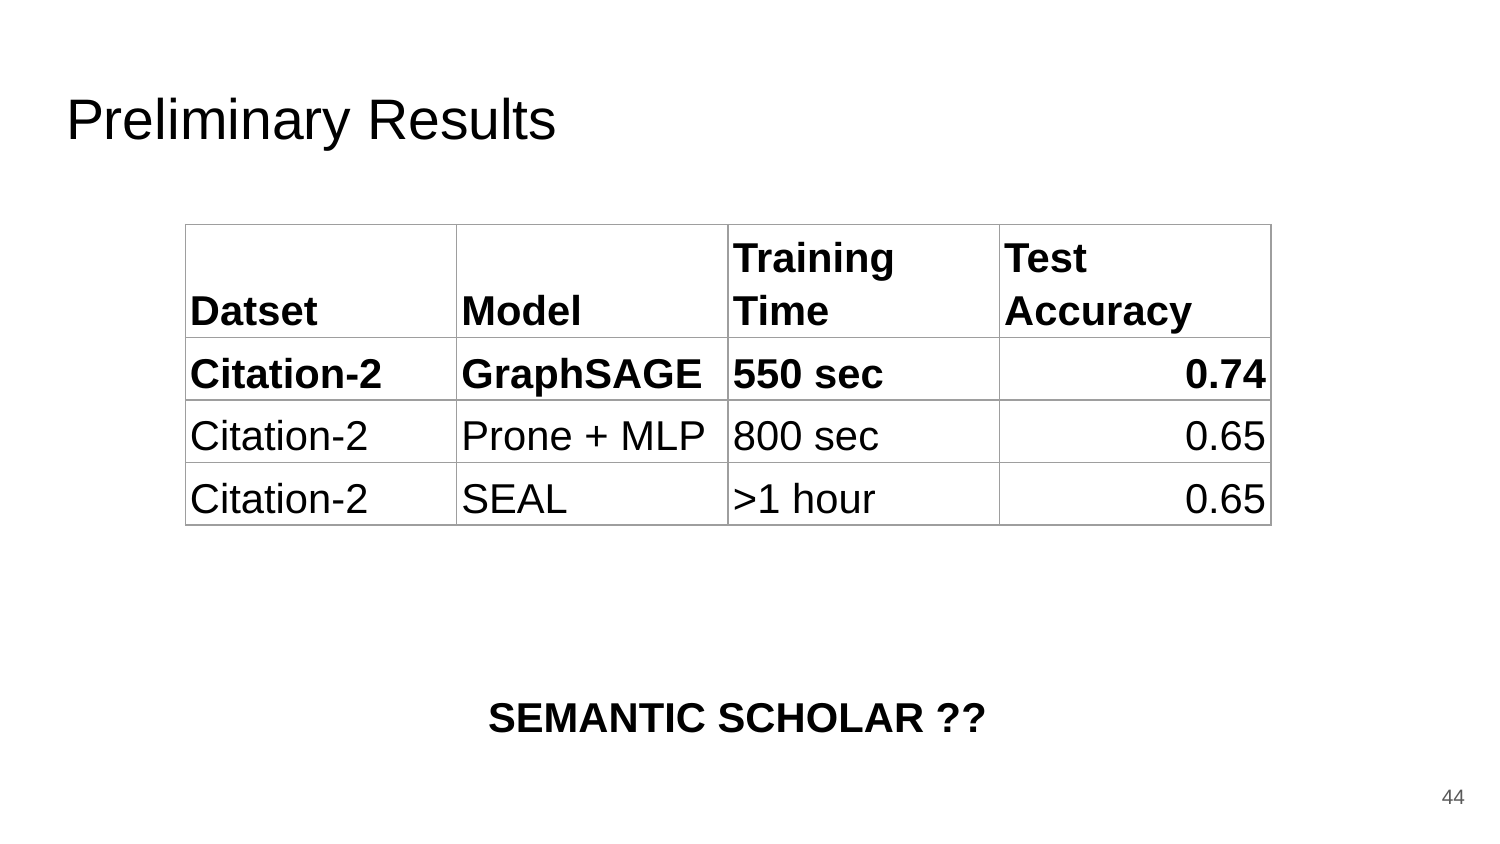

# Preliminary Results
| Datset | Model | Training Time | Test Accuracy |
| --- | --- | --- | --- |
| Citation-2 | GraphSAGE | 550 sec | 0.74 |
| Citation-2 | Prone + MLP | 800 sec | 0.65 |
| Citation-2 | SEAL | >1 hour | 0.65 |
SEMANTIC SCHOLAR ??
44